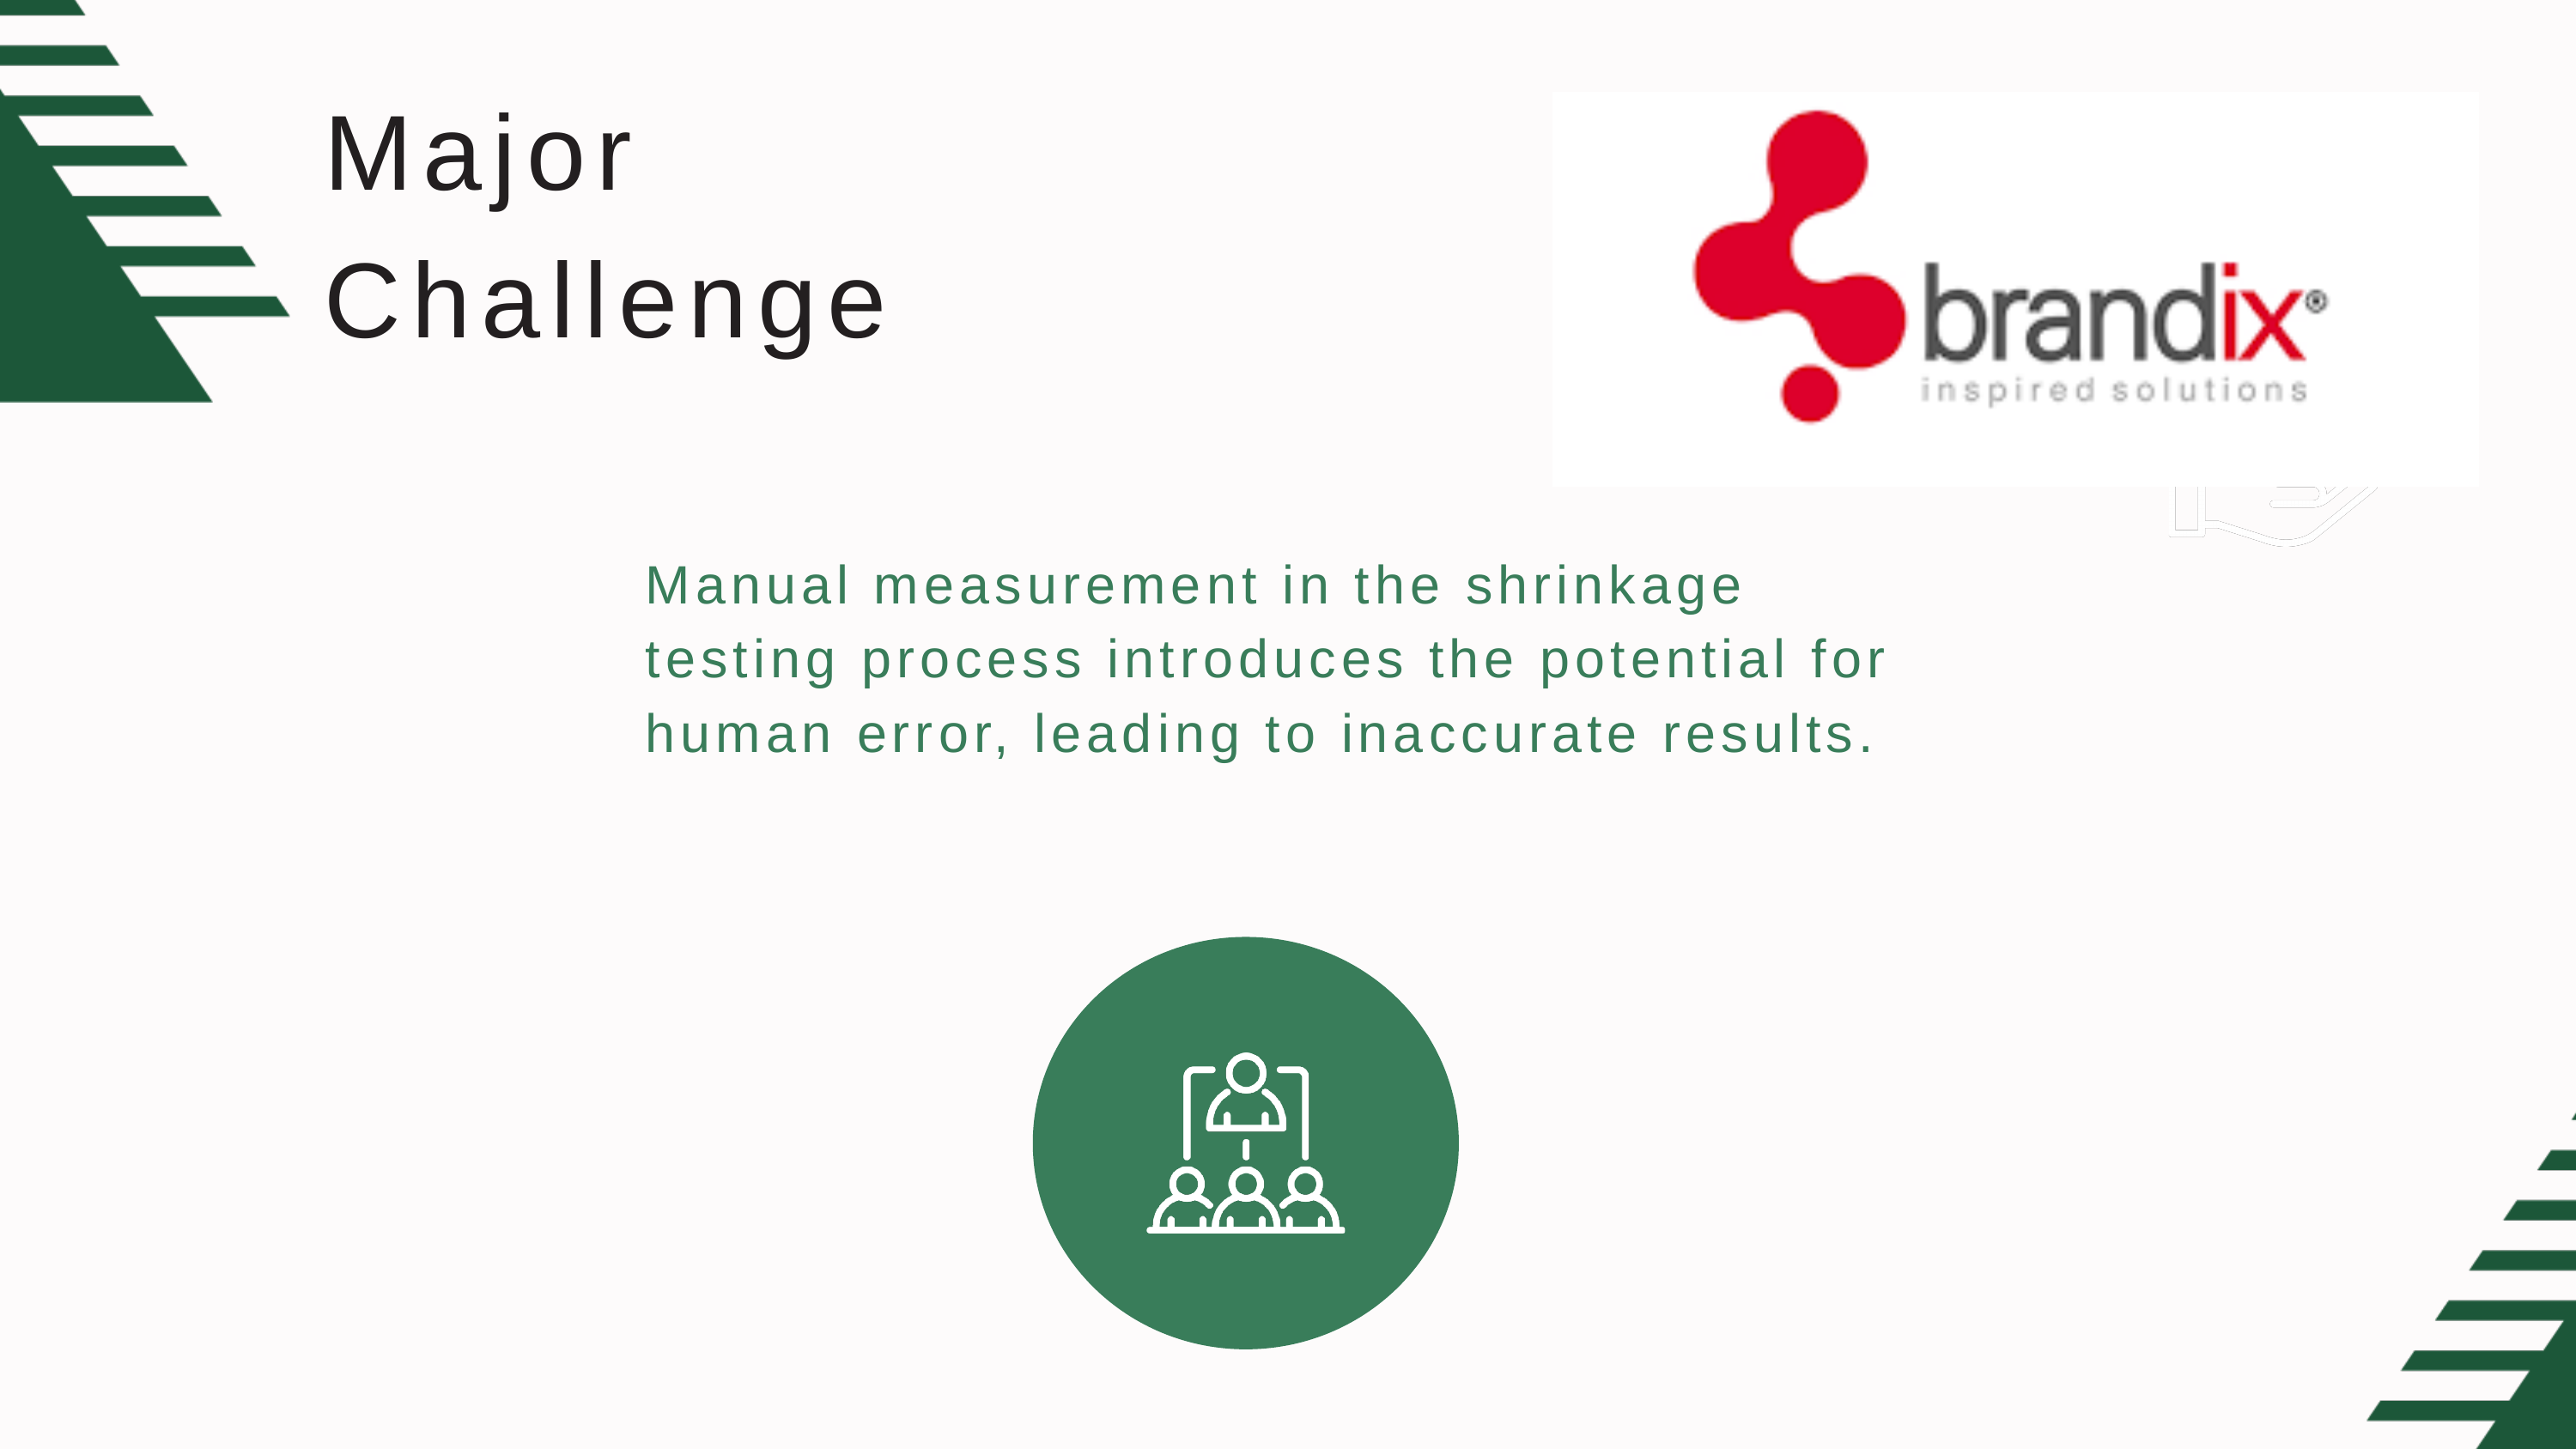

Major
Challenge

Manual measurement in the shrinkage testing process introduces the potential for human error, leading to inaccurate results.